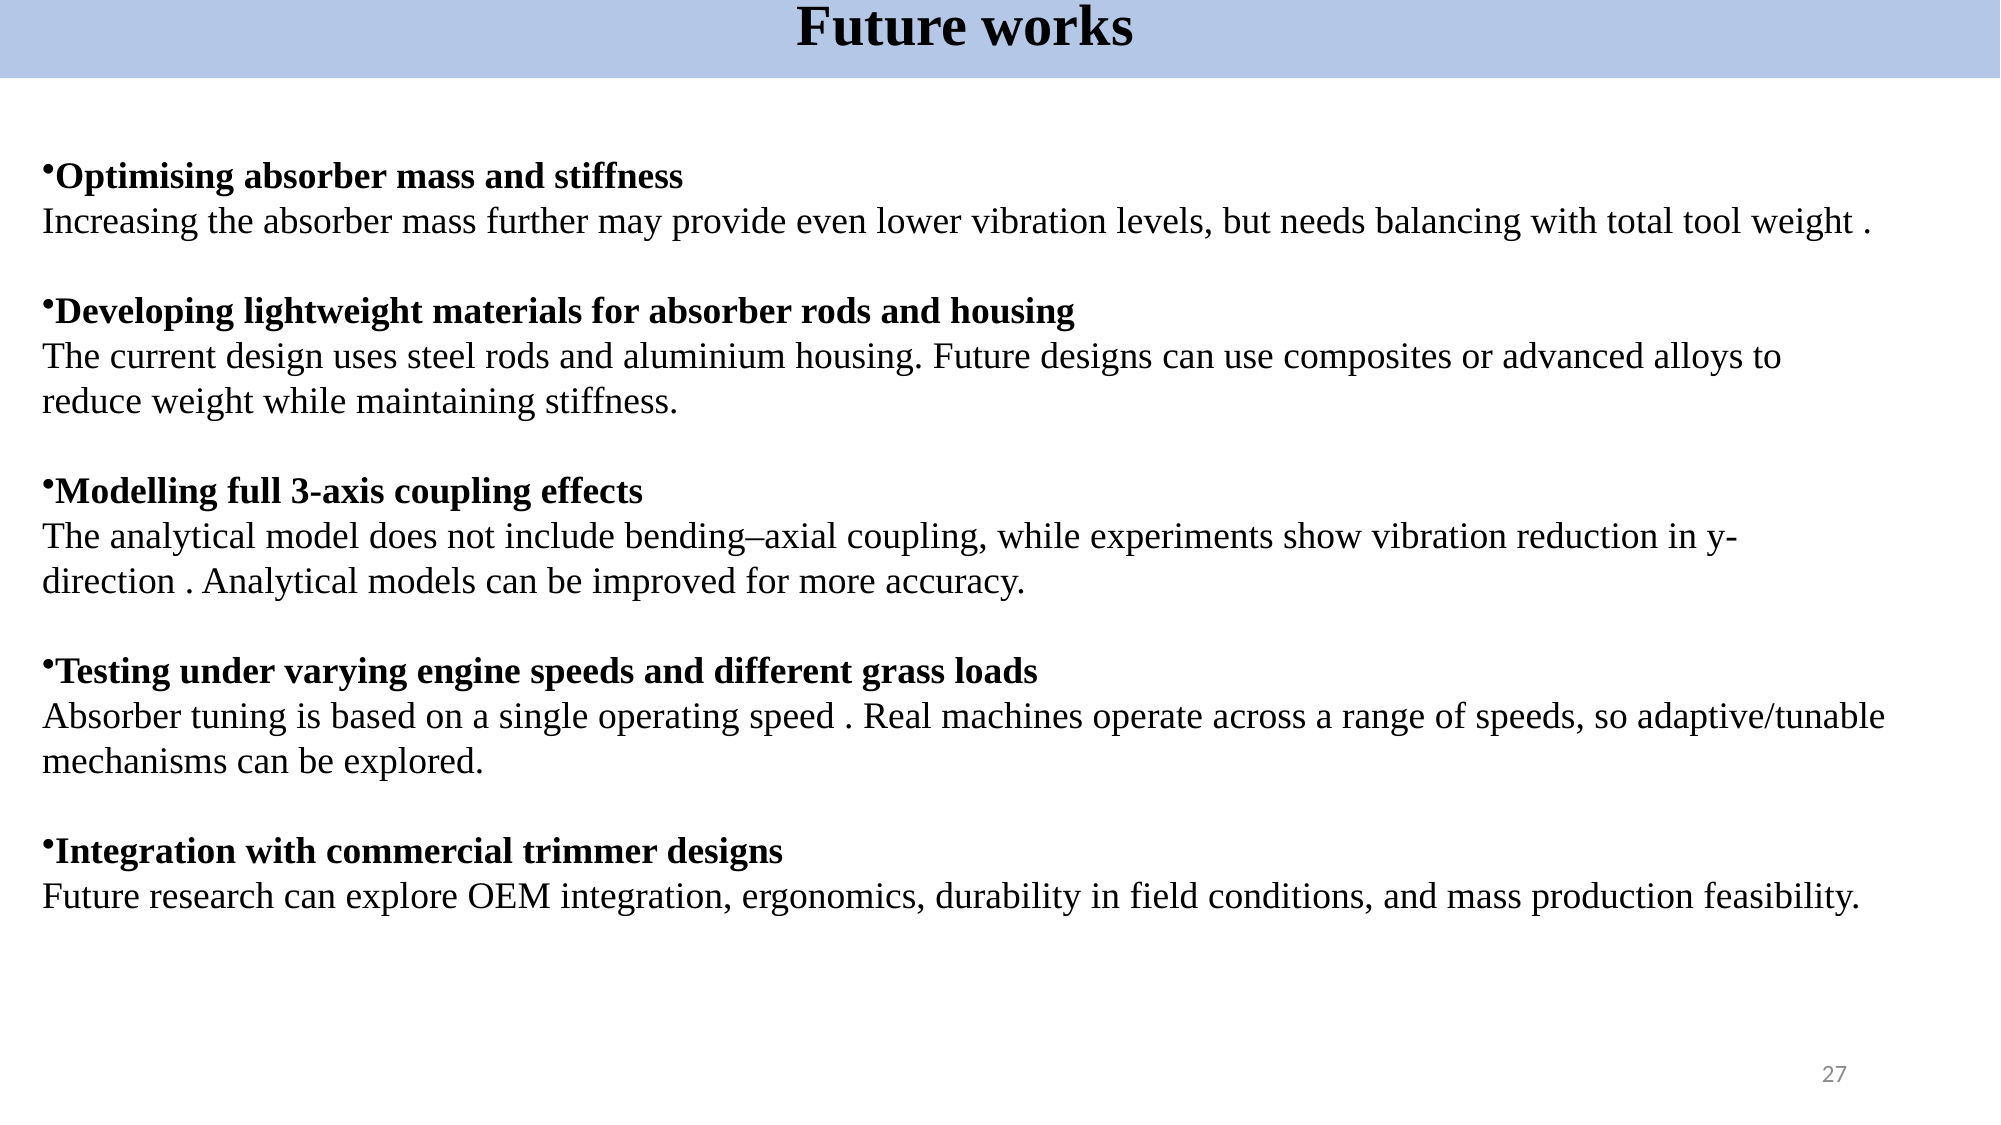

Future works
Optimising absorber mass and stiffness
Increasing the absorber mass further may provide even lower vibration levels, but needs balancing with total tool weight .

Developing lightweight materials for absorber rods and housing
The current design uses steel rods and aluminium housing. Future designs can use composites or advanced alloys to reduce weight while maintaining stiffness.

Modelling full 3-axis coupling effects
The analytical model does not include bending–axial coupling, while experiments show vibration reduction in y-direction . Analytical models can be improved for more accuracy.

Testing under varying engine speeds and different grass loads
Absorber tuning is based on a single operating speed . Real machines operate across a range of speeds, so adaptive/tunable mechanisms can be explored.

Integration with commercial trimmer designs
Future research can explore OEM integration, ergonomics, durability in field conditions, and mass production feasibility.
27